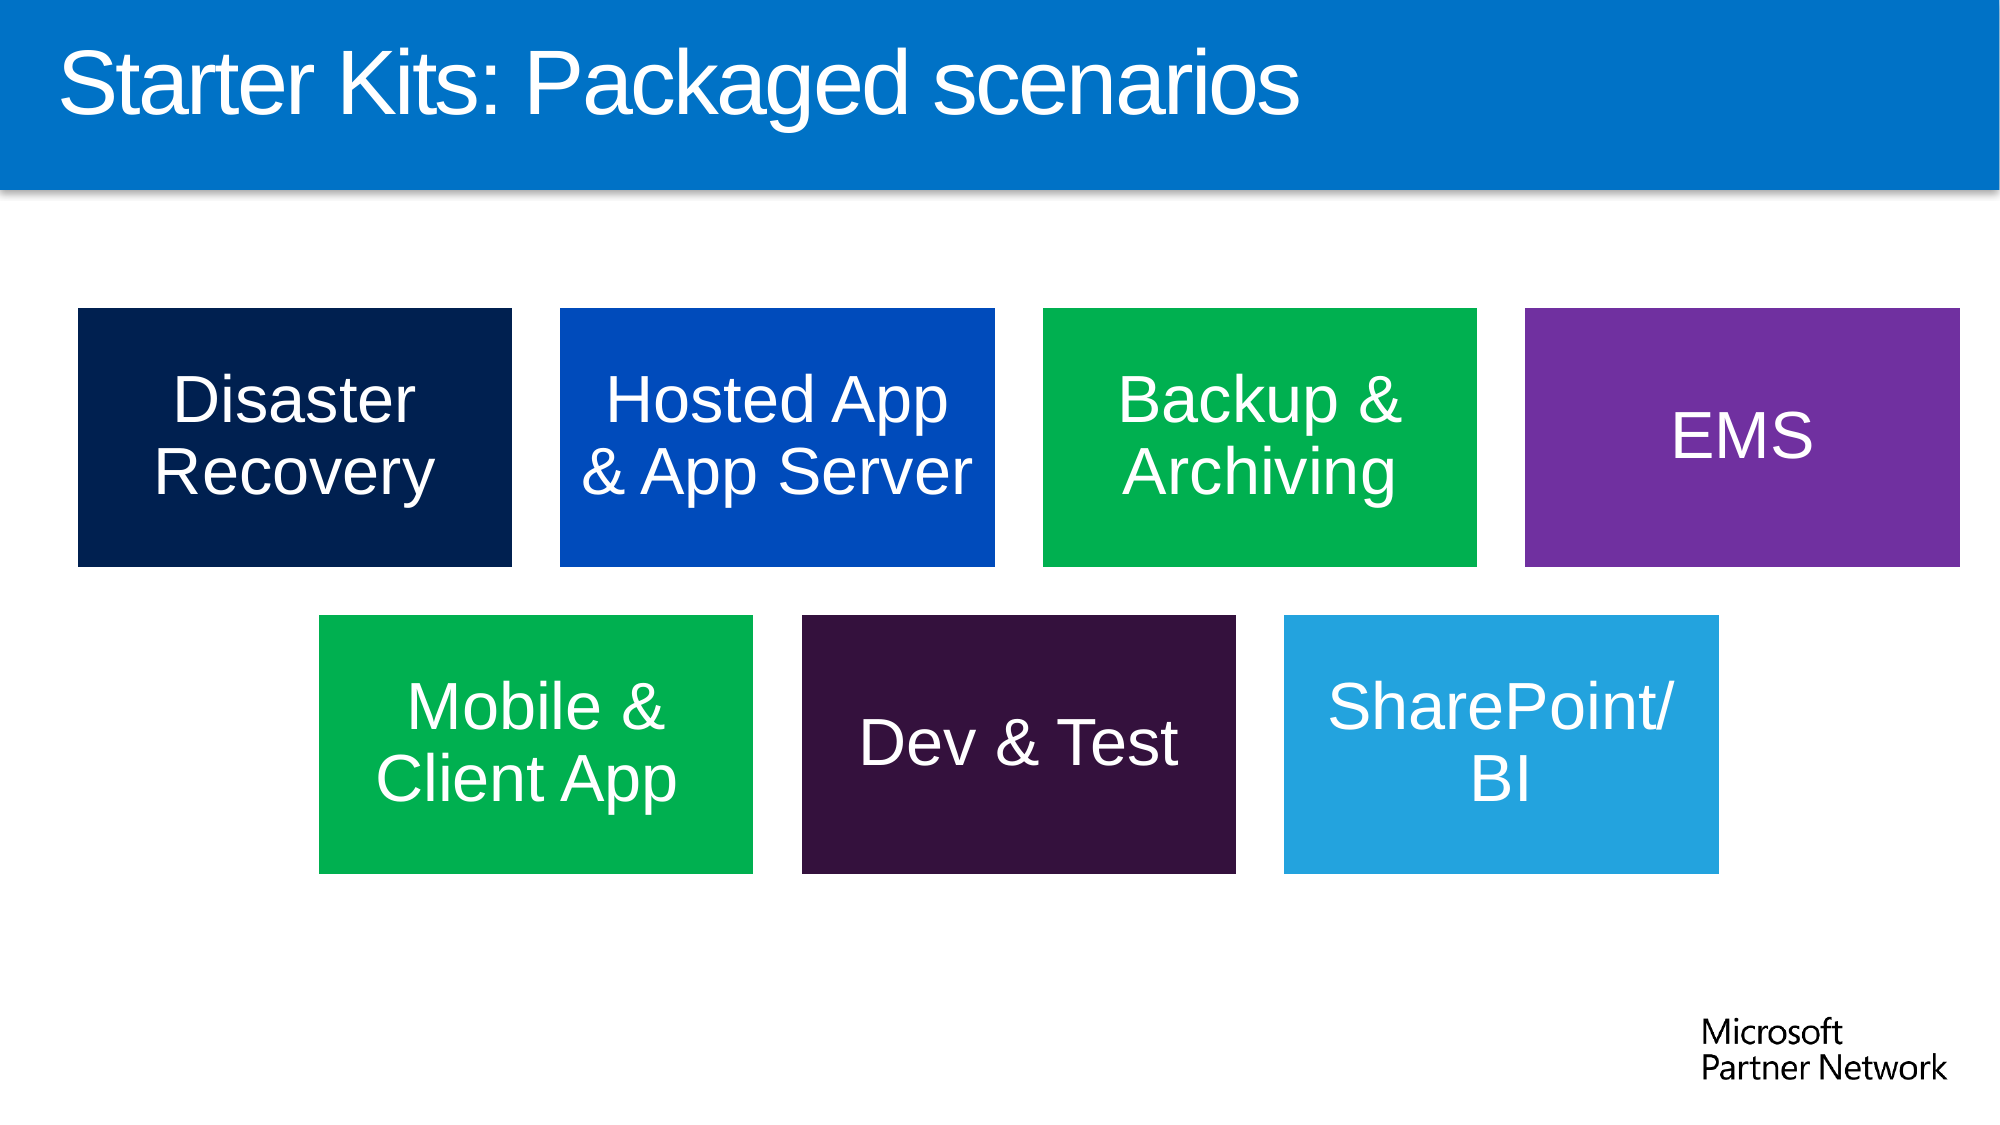

# Starter Kits: Packaged scenarios
Disaster Recovery
Hosted App & App Server
Backup & Archiving
EMS
Mobile & Client App
Dev & Test
SharePoint/BI